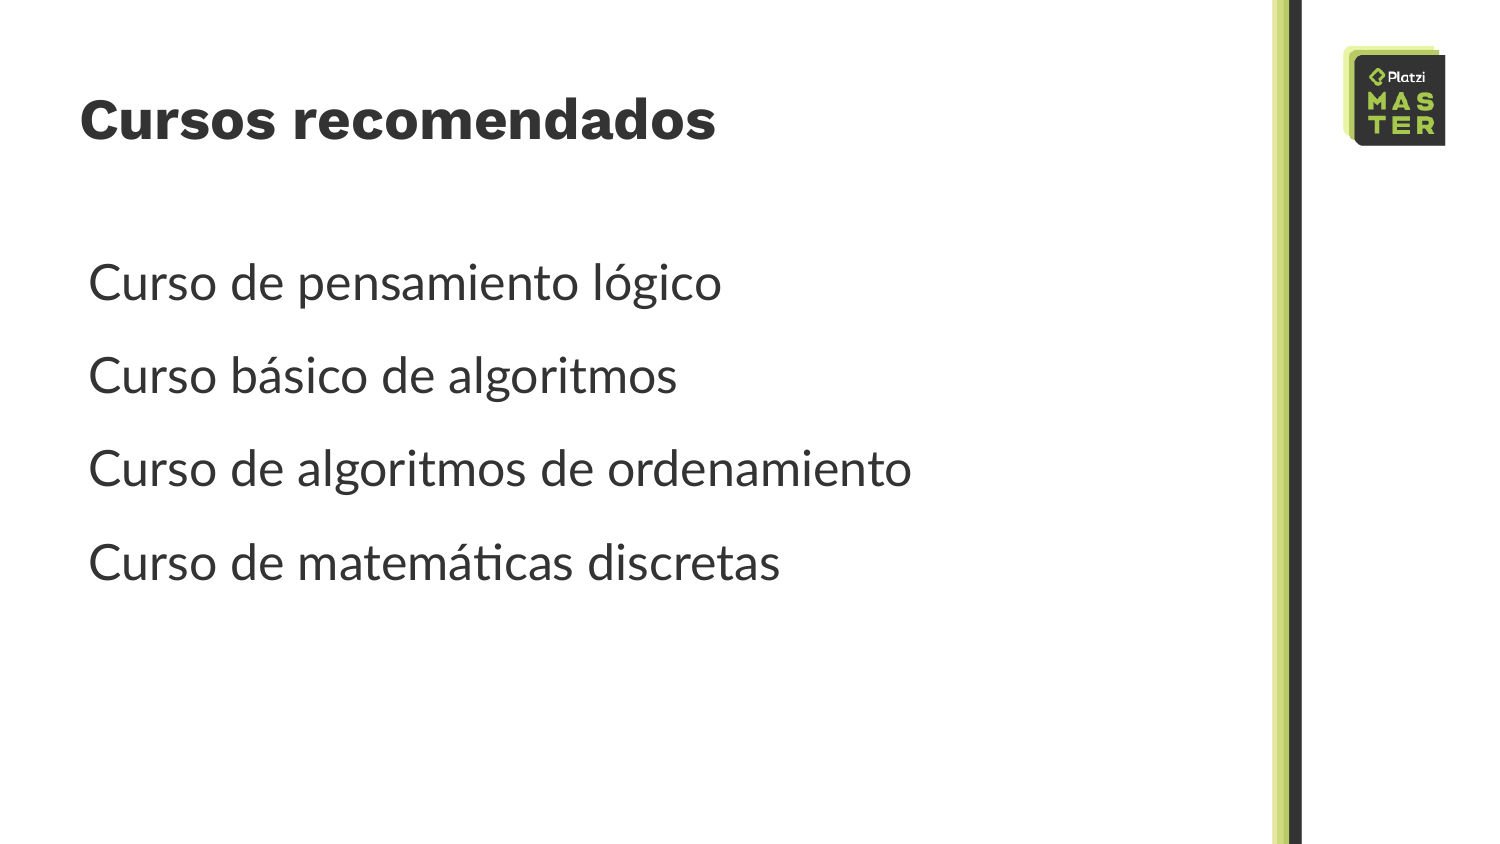

# Cursos recomendados
Curso de pensamiento lógico
Curso básico de algoritmos
Curso de algoritmos de ordenamiento
Curso de matemáticas discretas